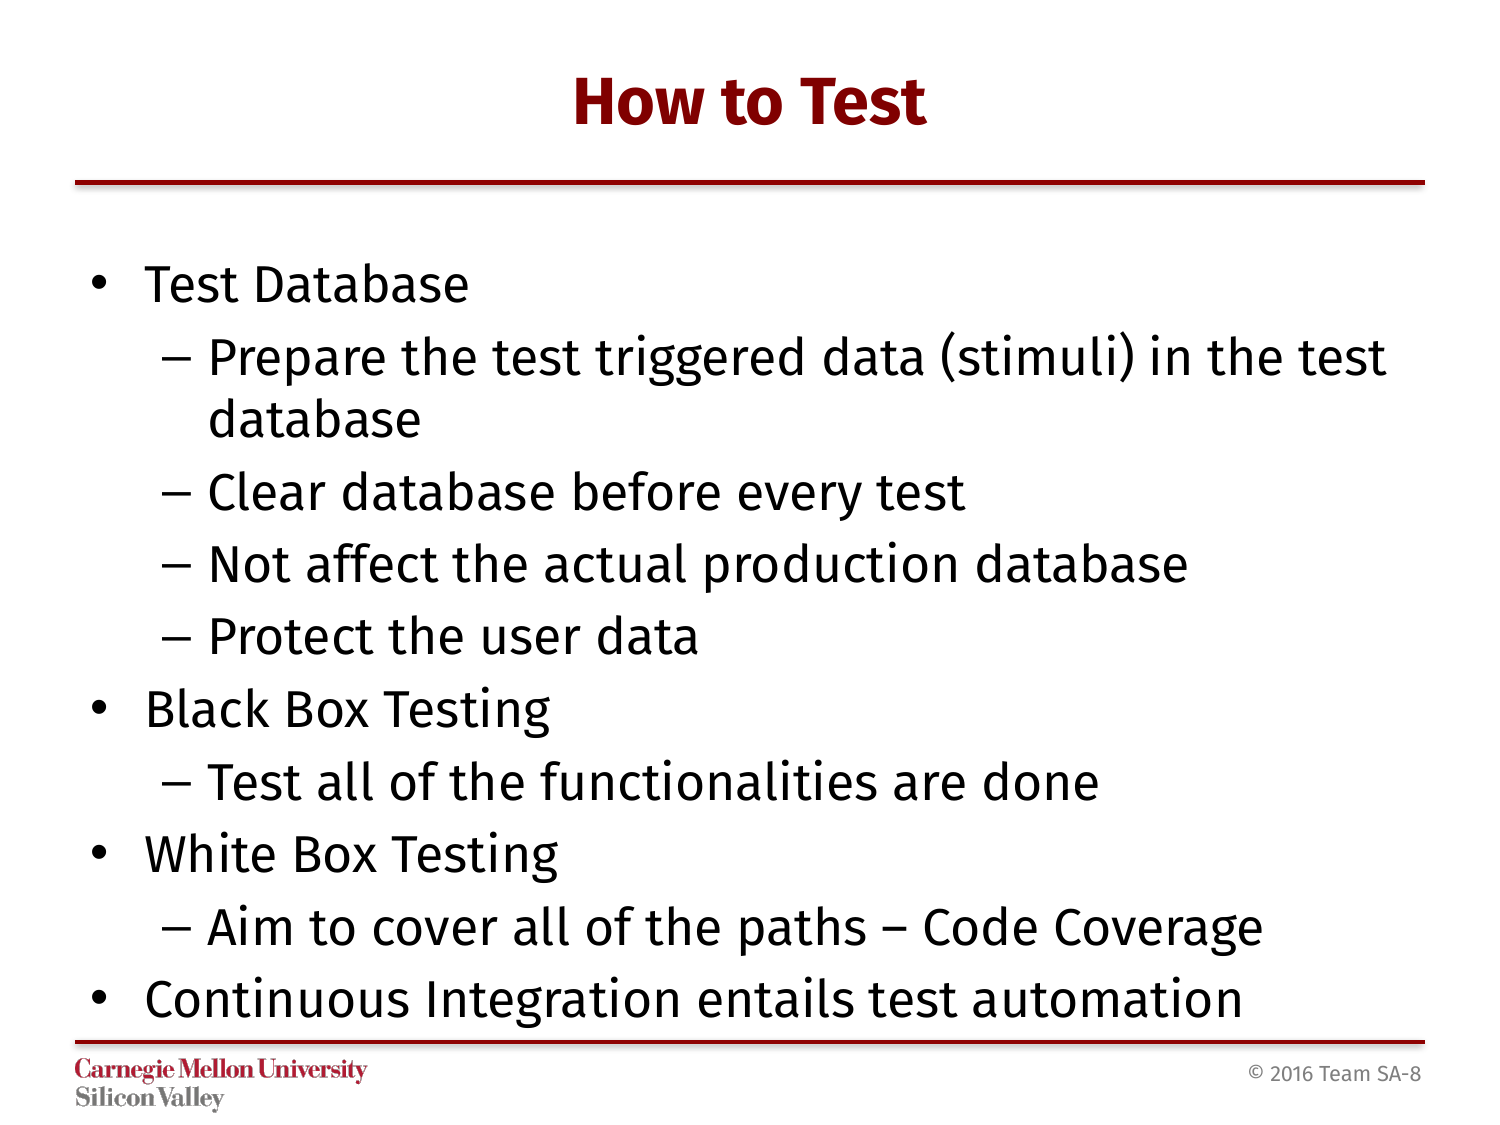

# How to Test
Test Database
Prepare the test triggered data (stimuli) in the test database
Clear database before every test
Not affect the actual production database
Protect the user data
Black Box Testing
Test all of the functionalities are done
White Box Testing
Aim to cover all of the paths – Code Coverage
Continuous Integration entails test automation